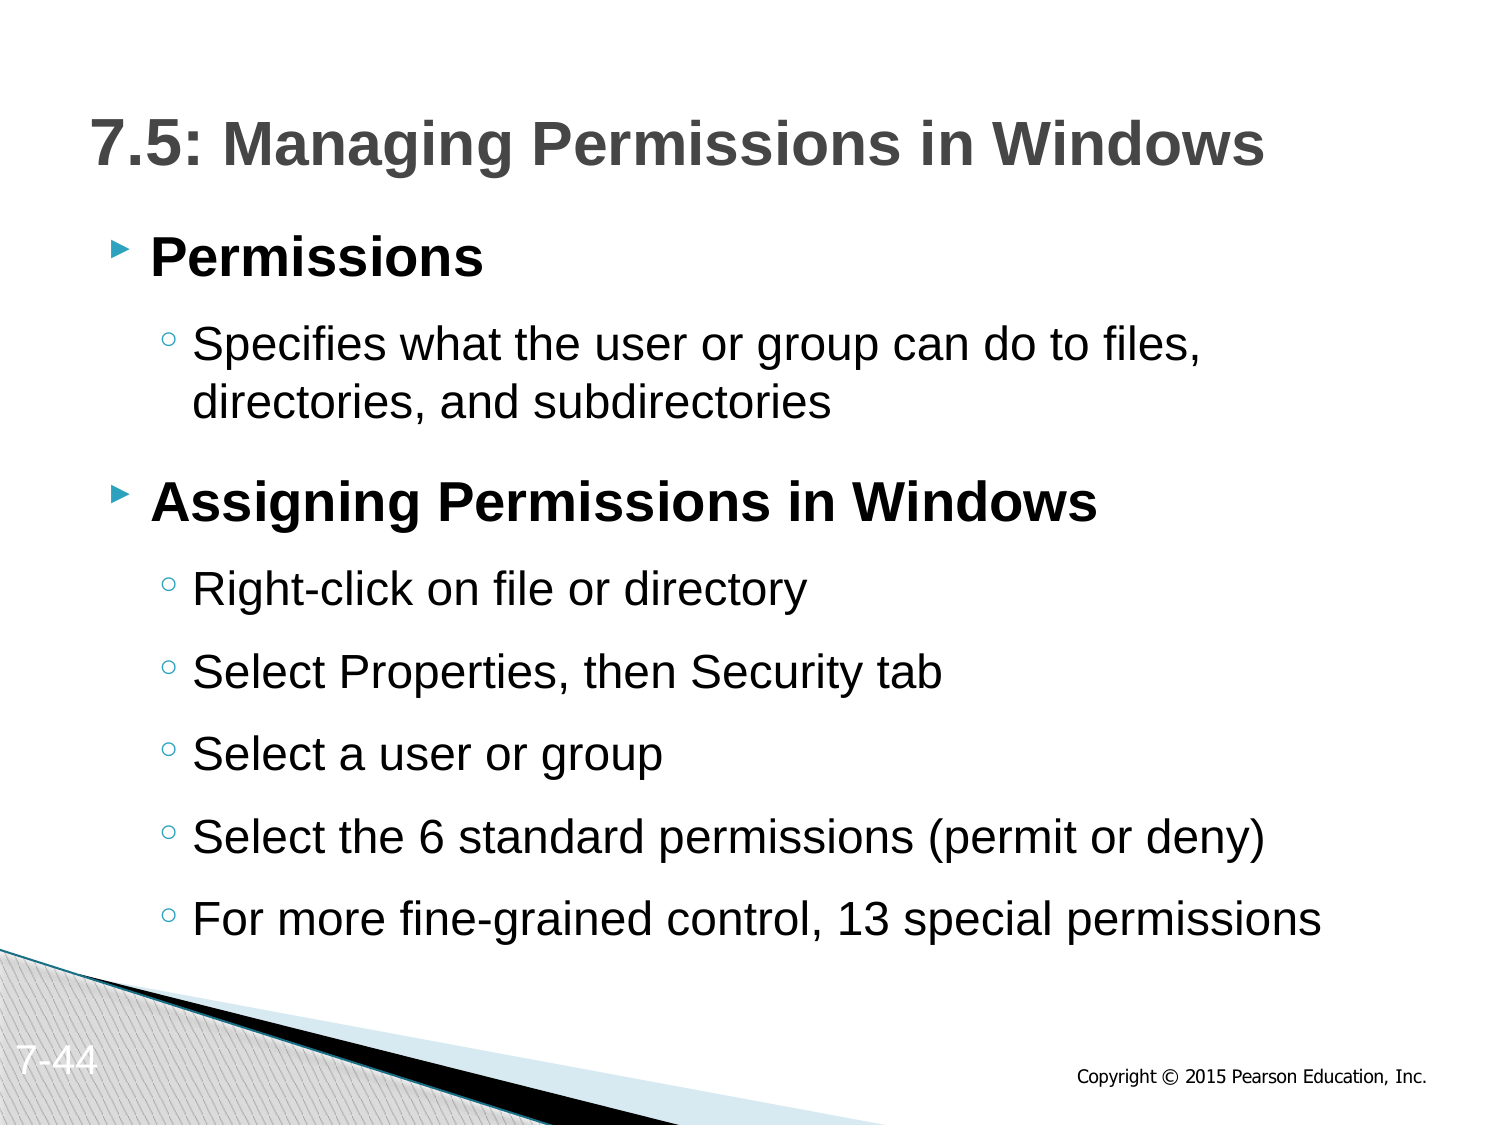

# 7.5: Managing Permissions in Windows
Permissions
Specifies what the user or group can do to files, directories, and subdirectories
Assigning Permissions in Windows
Right-click on file or directory
Select Properties, then Security tab
Select a user or group
Select the 6 standard permissions (permit or deny)
For more fine-grained control, 13 special permissions
7-44